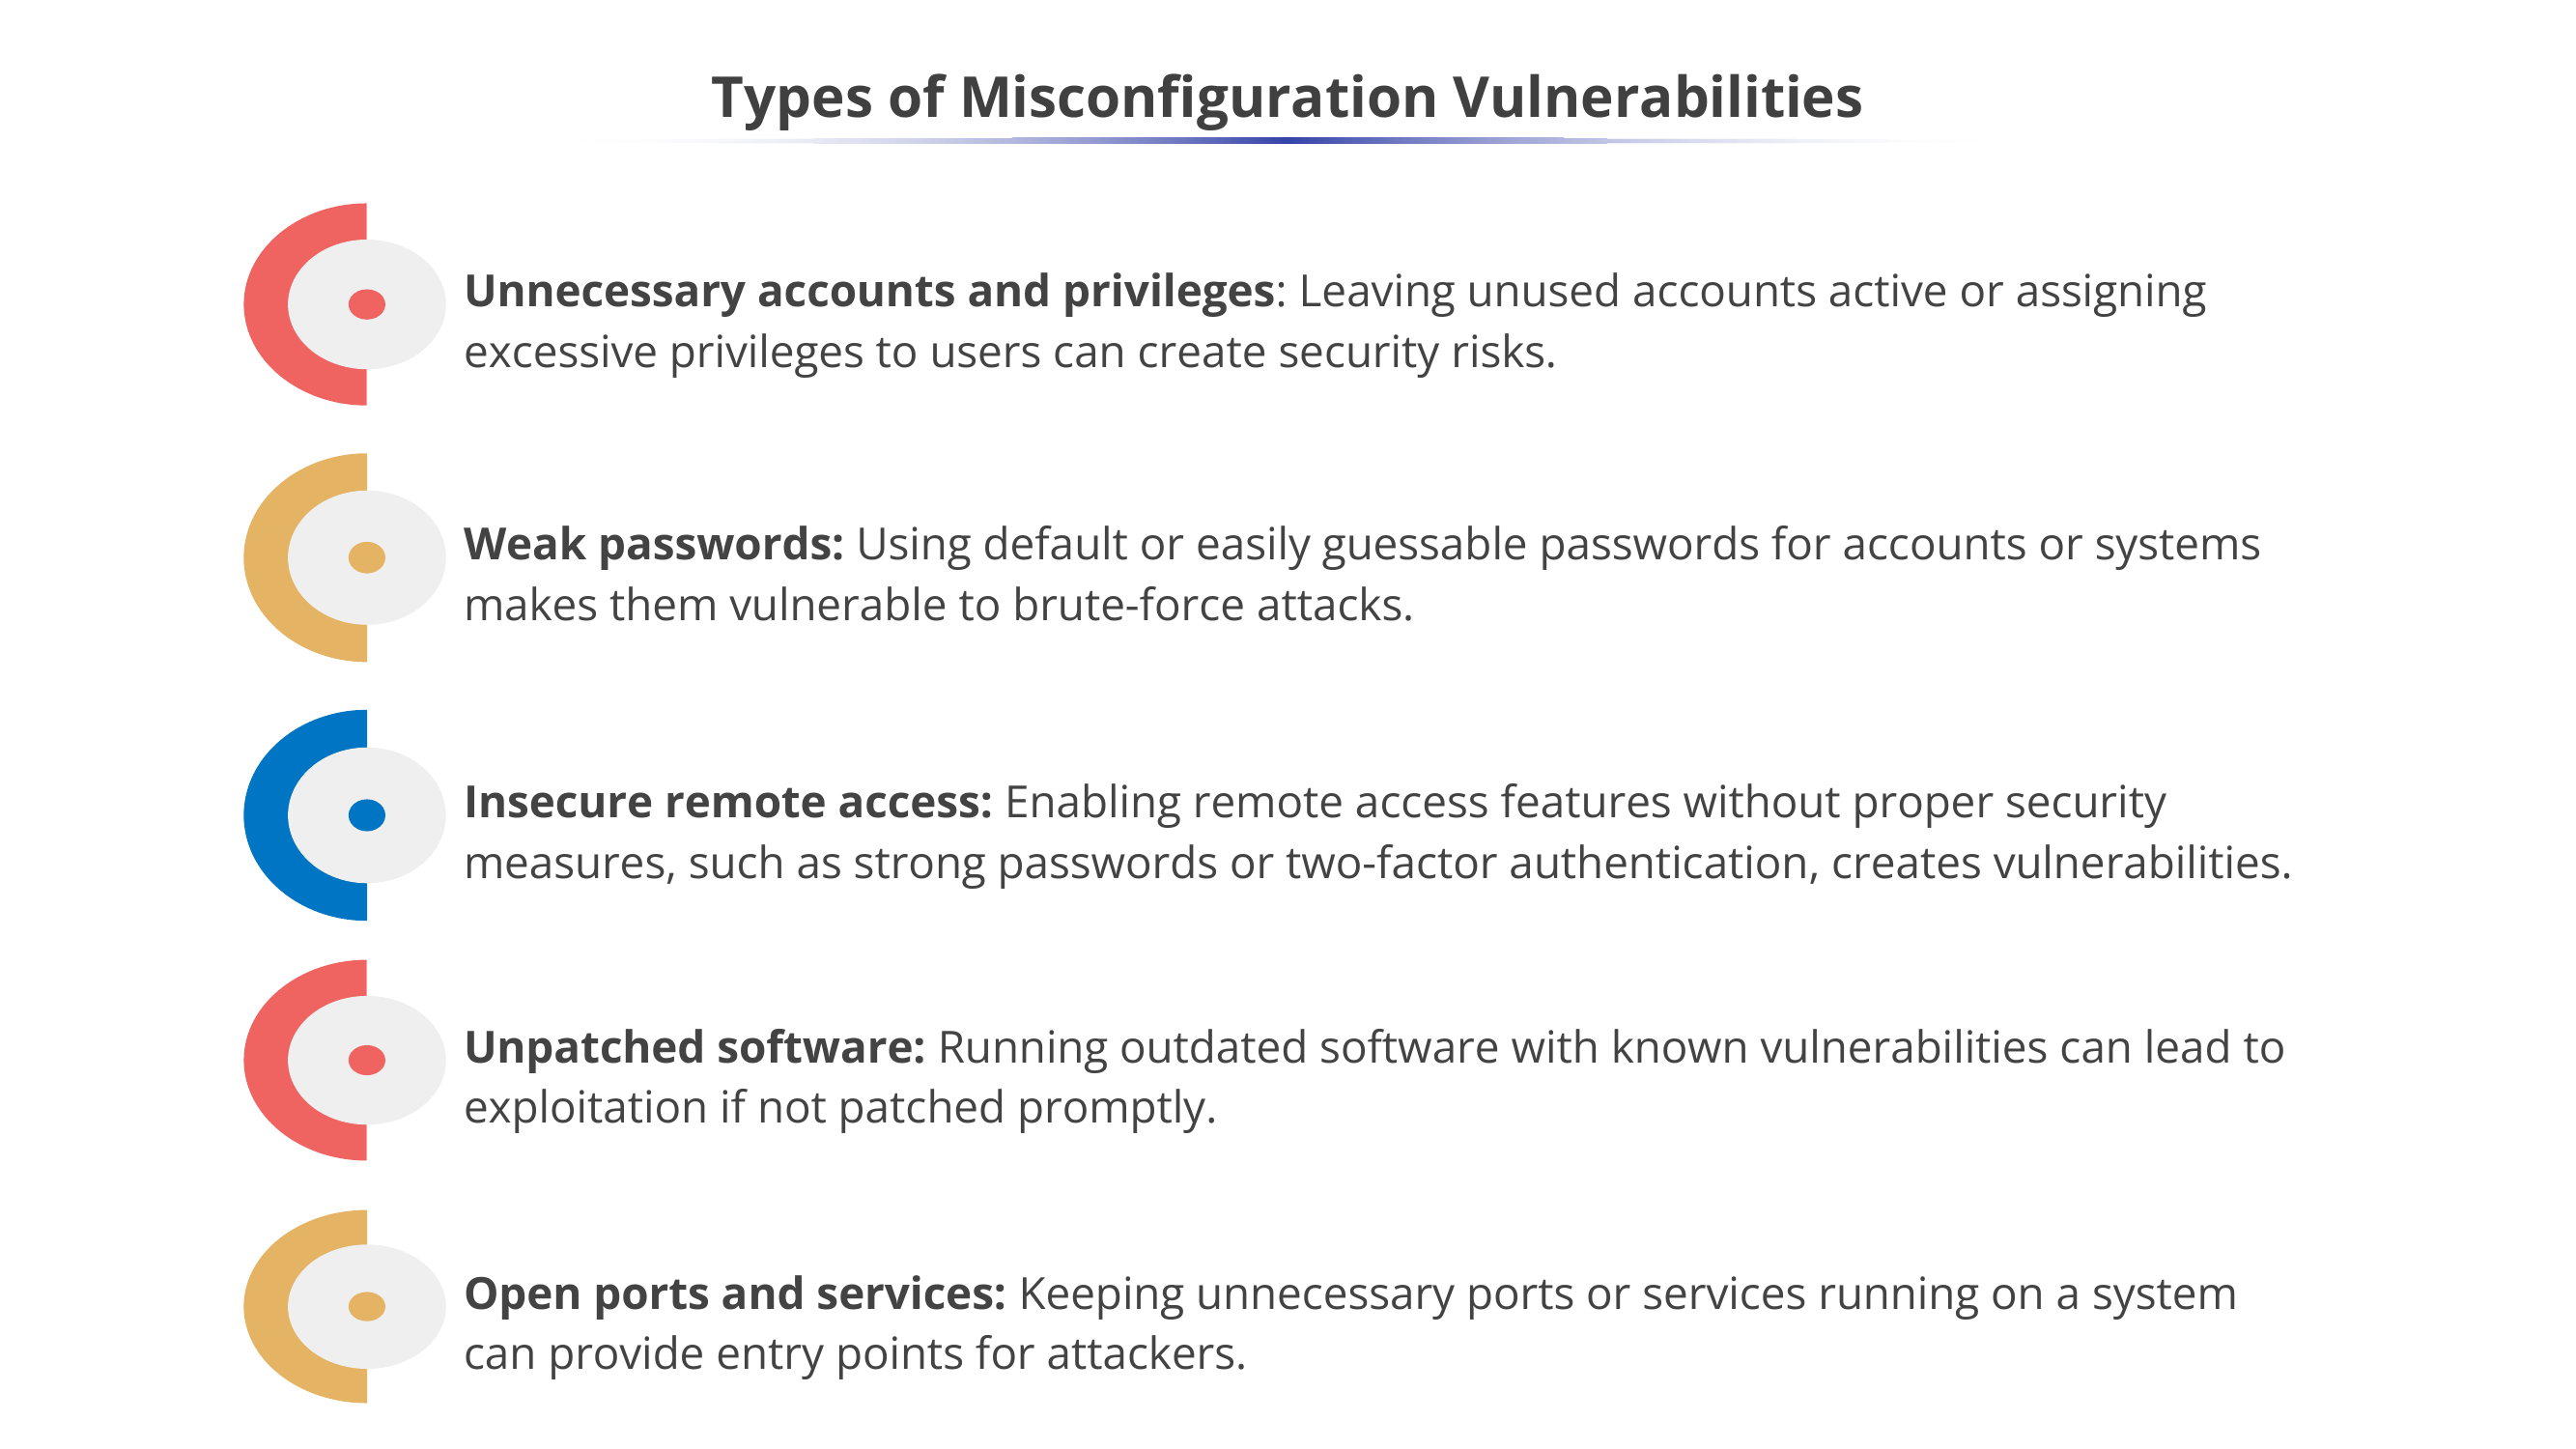

# Types of Misconfiguration Vulnerabilities

Unnecessary accounts and privileges: Leaving unused accounts active or assigning excessive privileges to users can create security risks.

Weak passwords: Using default or easily guessable passwords for accounts or systems makes them vulnerable to brute-force attacks.

Insecure remote access: Enabling remote access features without proper security measures, such as strong passwords or two-factor authentication, creates vulnerabilities.

Unpatched software: Running outdated software with known vulnerabilities can lead to exploitation if not patched promptly.

Open ports and services: Keeping unnecessary ports or services running on a system can provide entry points for attackers.